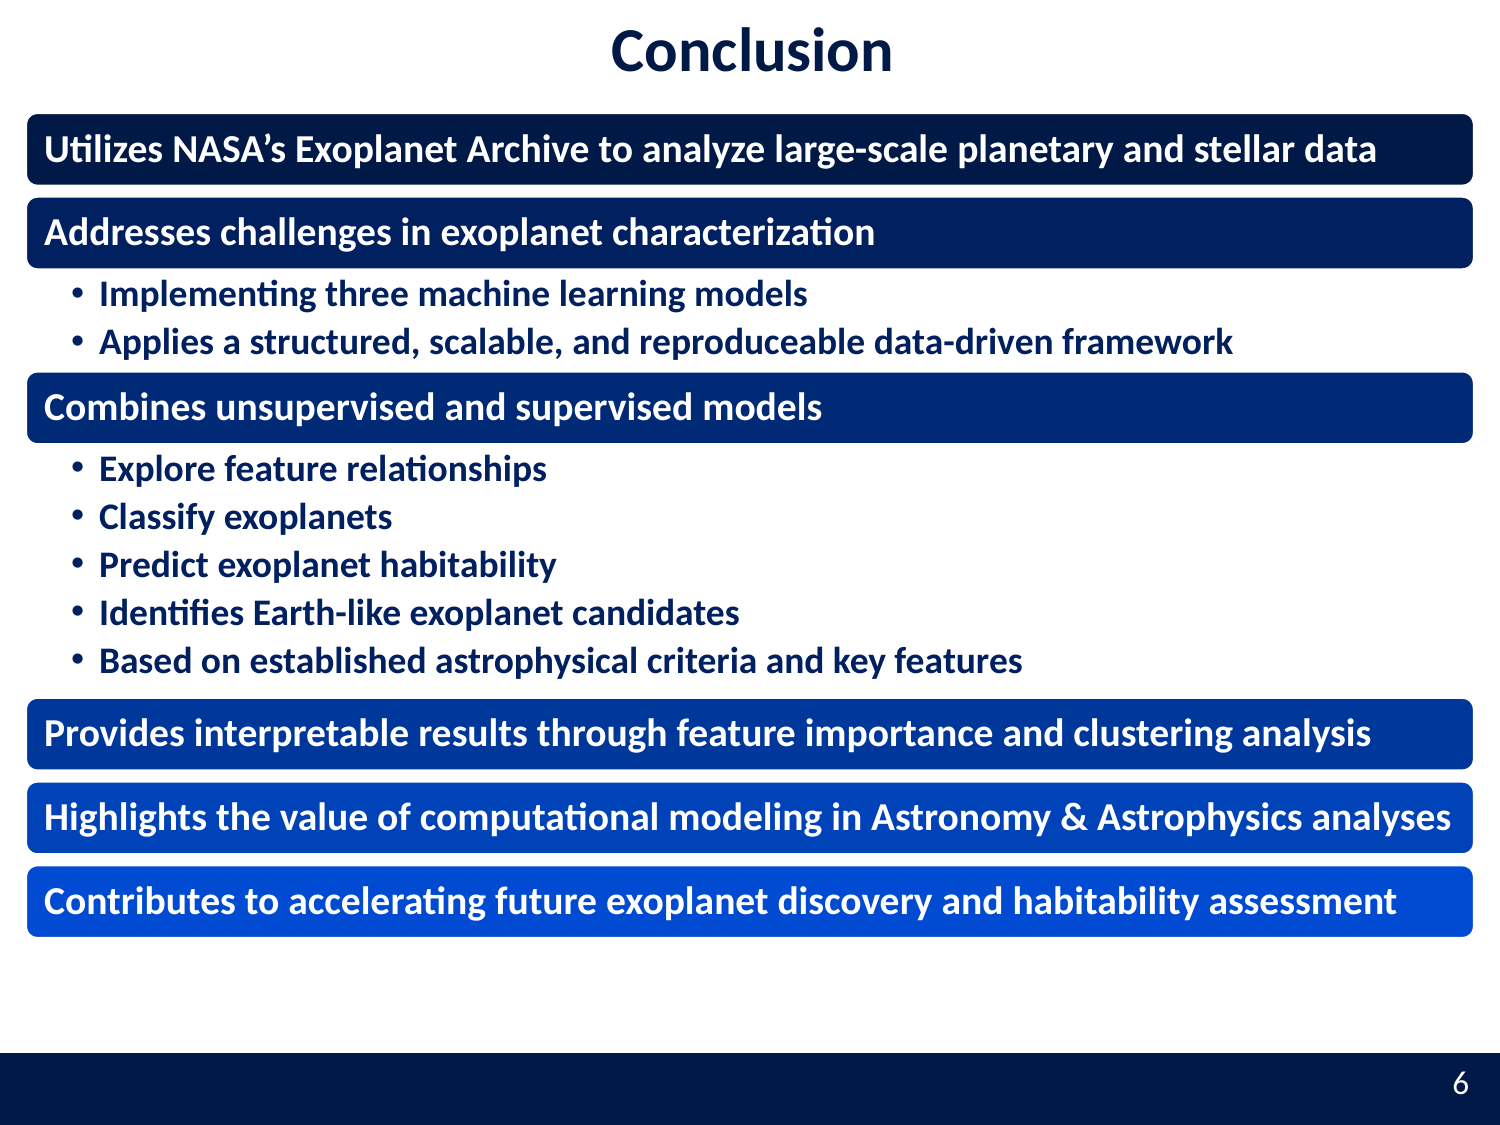

# Conclusion
Utilizes NASA’s Exoplanet Archive to analyze large-scale planetary and stellar data
Addresses challenges in exoplanet characterization
Implementing three machine learning models
Applies a structured, scalable, and reproduceable data-driven framework
Combines unsupervised and supervised models
Explore feature relationships
Classify exoplanets
Predict exoplanet habitability
Identifies Earth-like exoplanet candidates
Based on established astrophysical criteria and key features
Provides interpretable results through feature importance and clustering analysis
Highlights the value of computational modeling in Astronomy & Astrophysics analyses
Contributes to accelerating future exoplanet discovery and habitability assessment

6